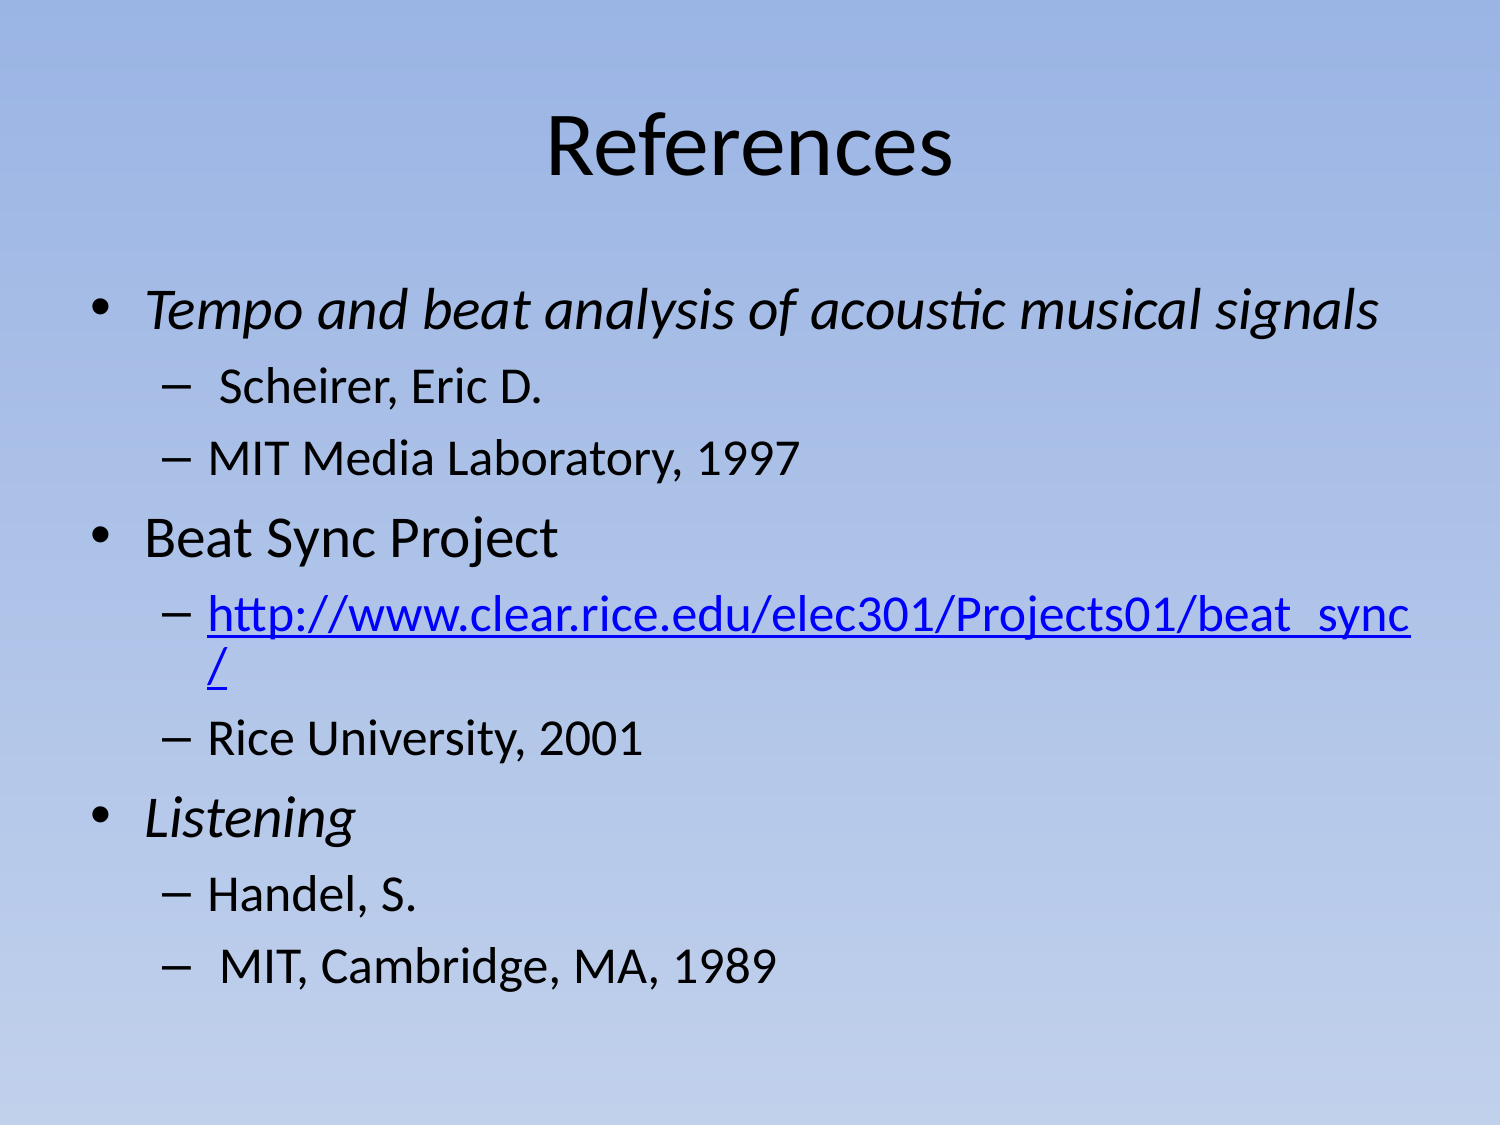

# References
Tempo and beat analysis of acoustic musical signals
 Scheirer, Eric D.
MIT Media Laboratory, 1997
Beat Sync Project
http://www.clear.rice.edu/elec301/Projects01/beat_sync/
Rice University, 2001
Listening
Handel, S.
 MIT, Cambridge, MA, 1989